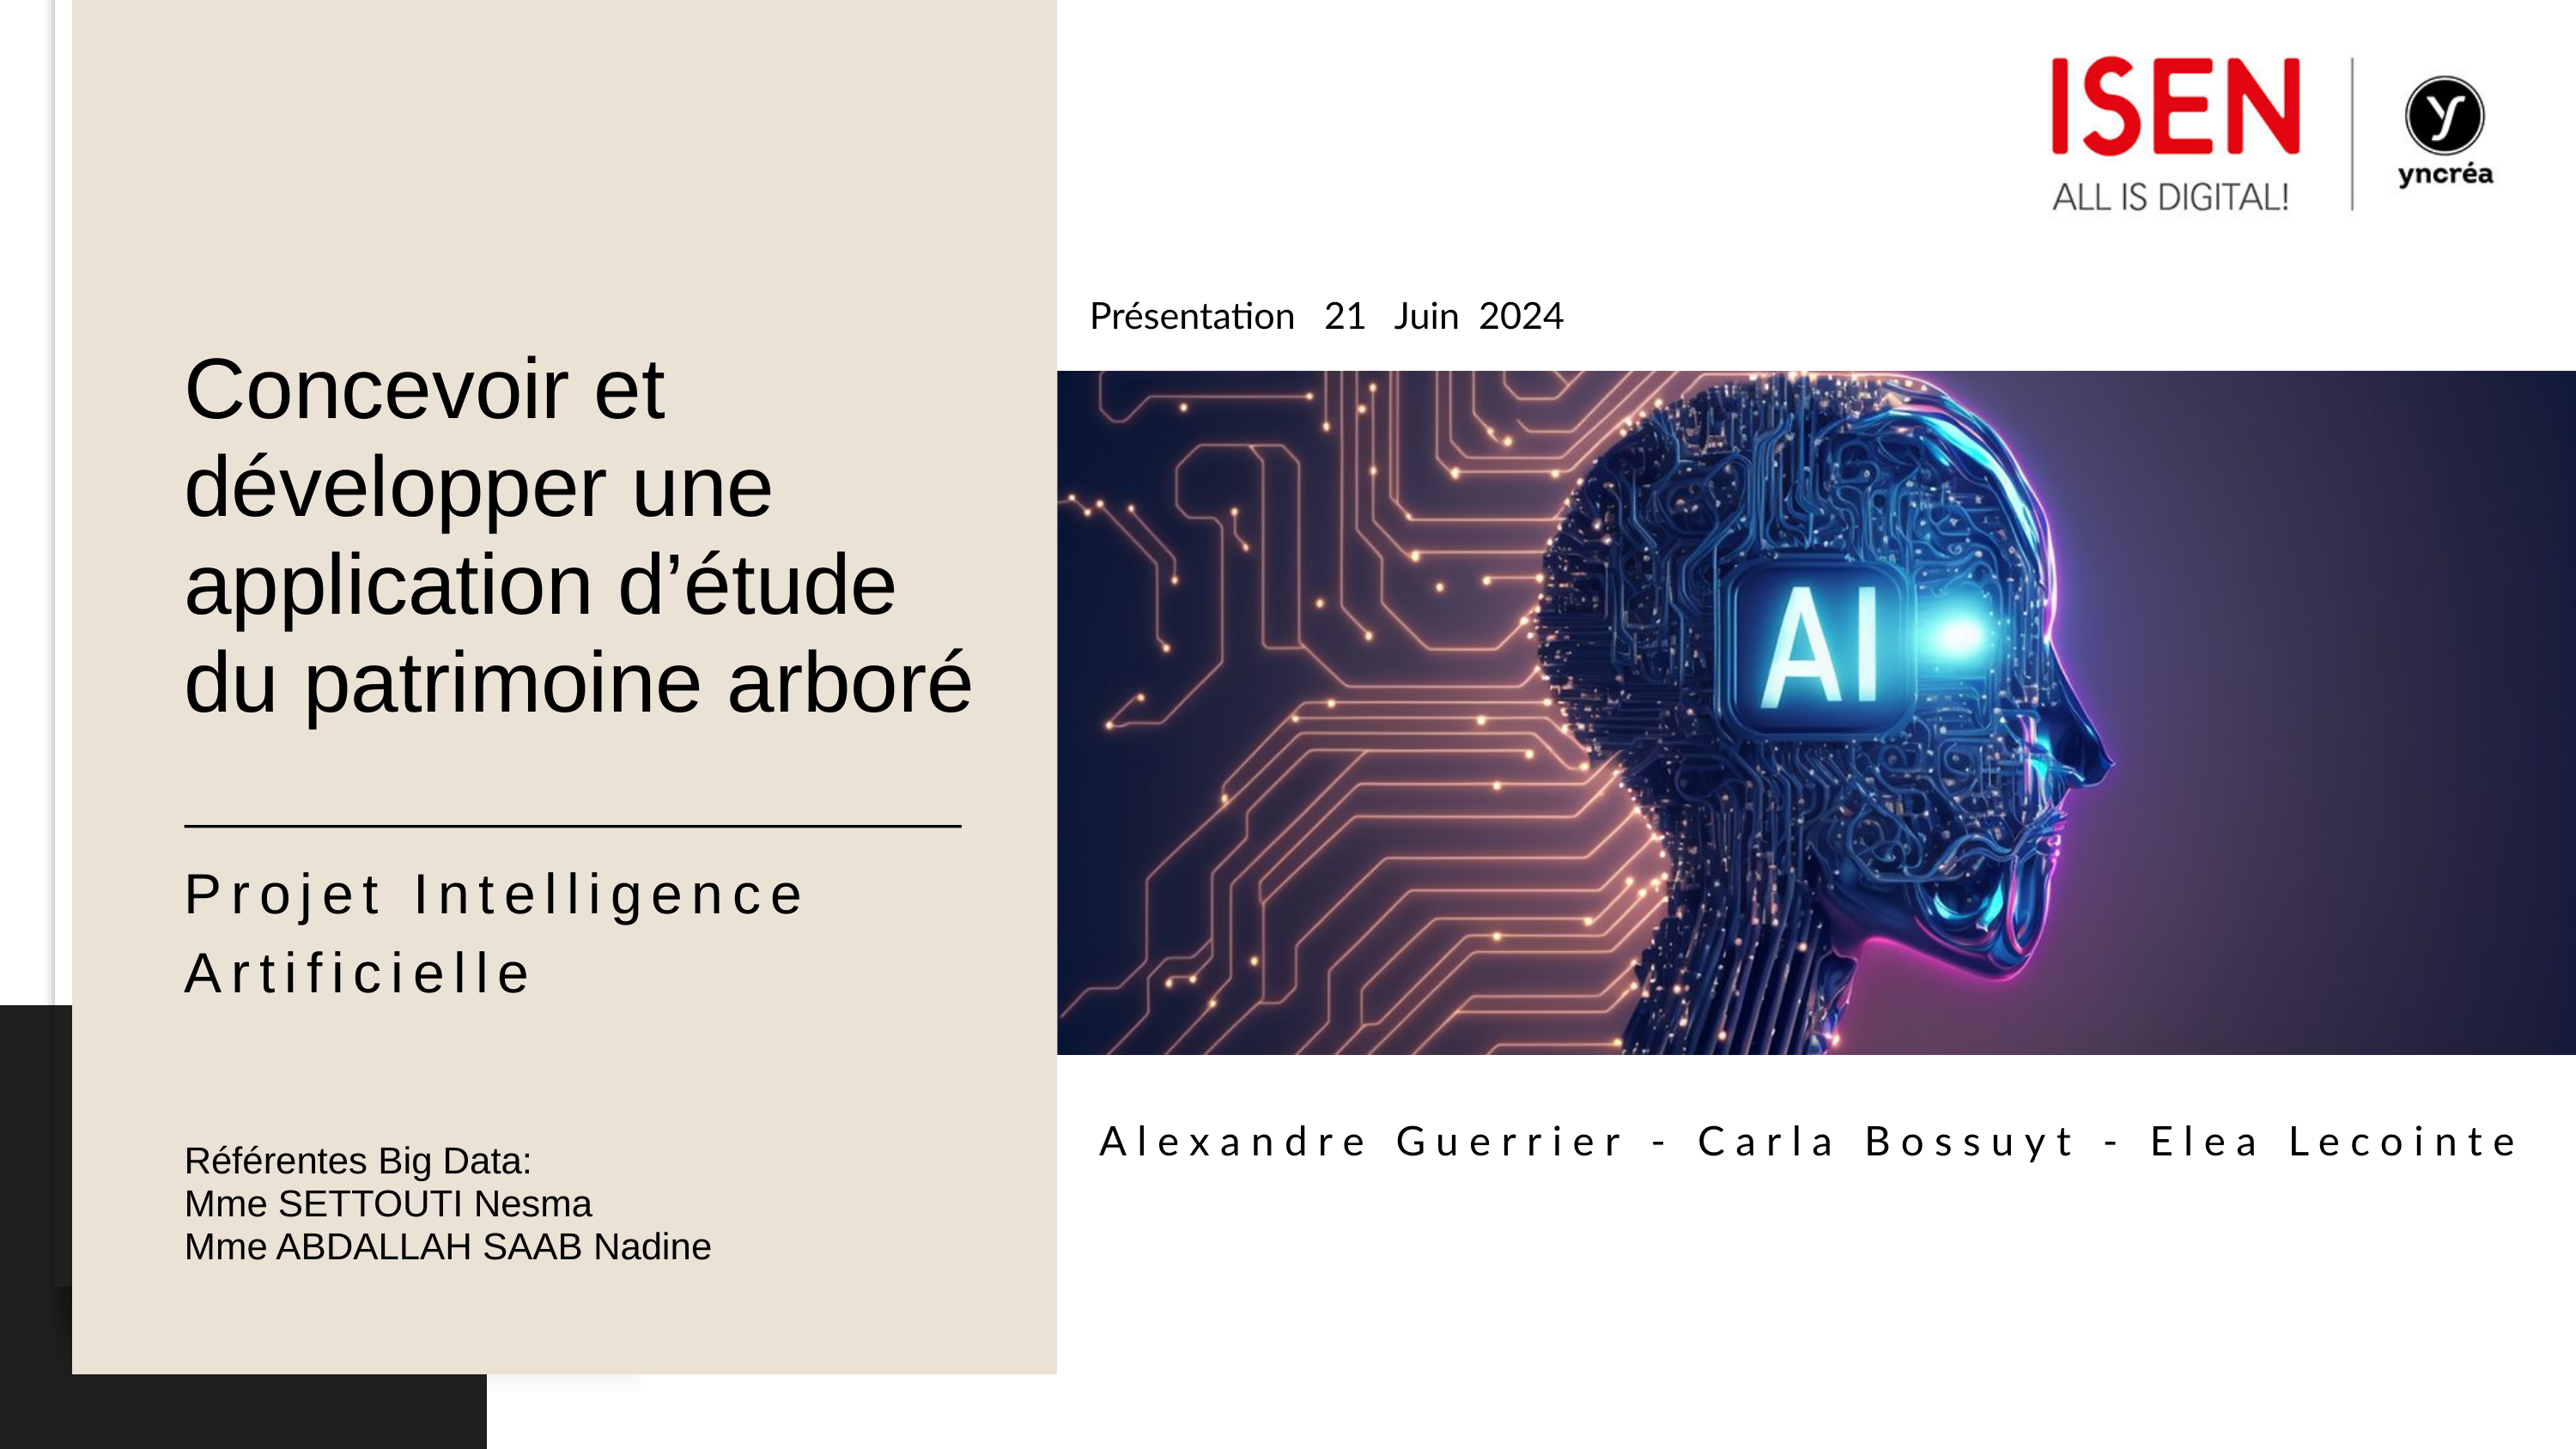

Présentation   21   Juin  2024
Concevoir et développer une application d’étude du patrimoine arboré

Projet Intelligence Artificielle

Alexandre Guerrier - Carla Bossuyt - Elea Lecointe

Référentes Big Data:
Mme SETTOUTI Nesma
Mme ABDALLAH SAAB Nadine